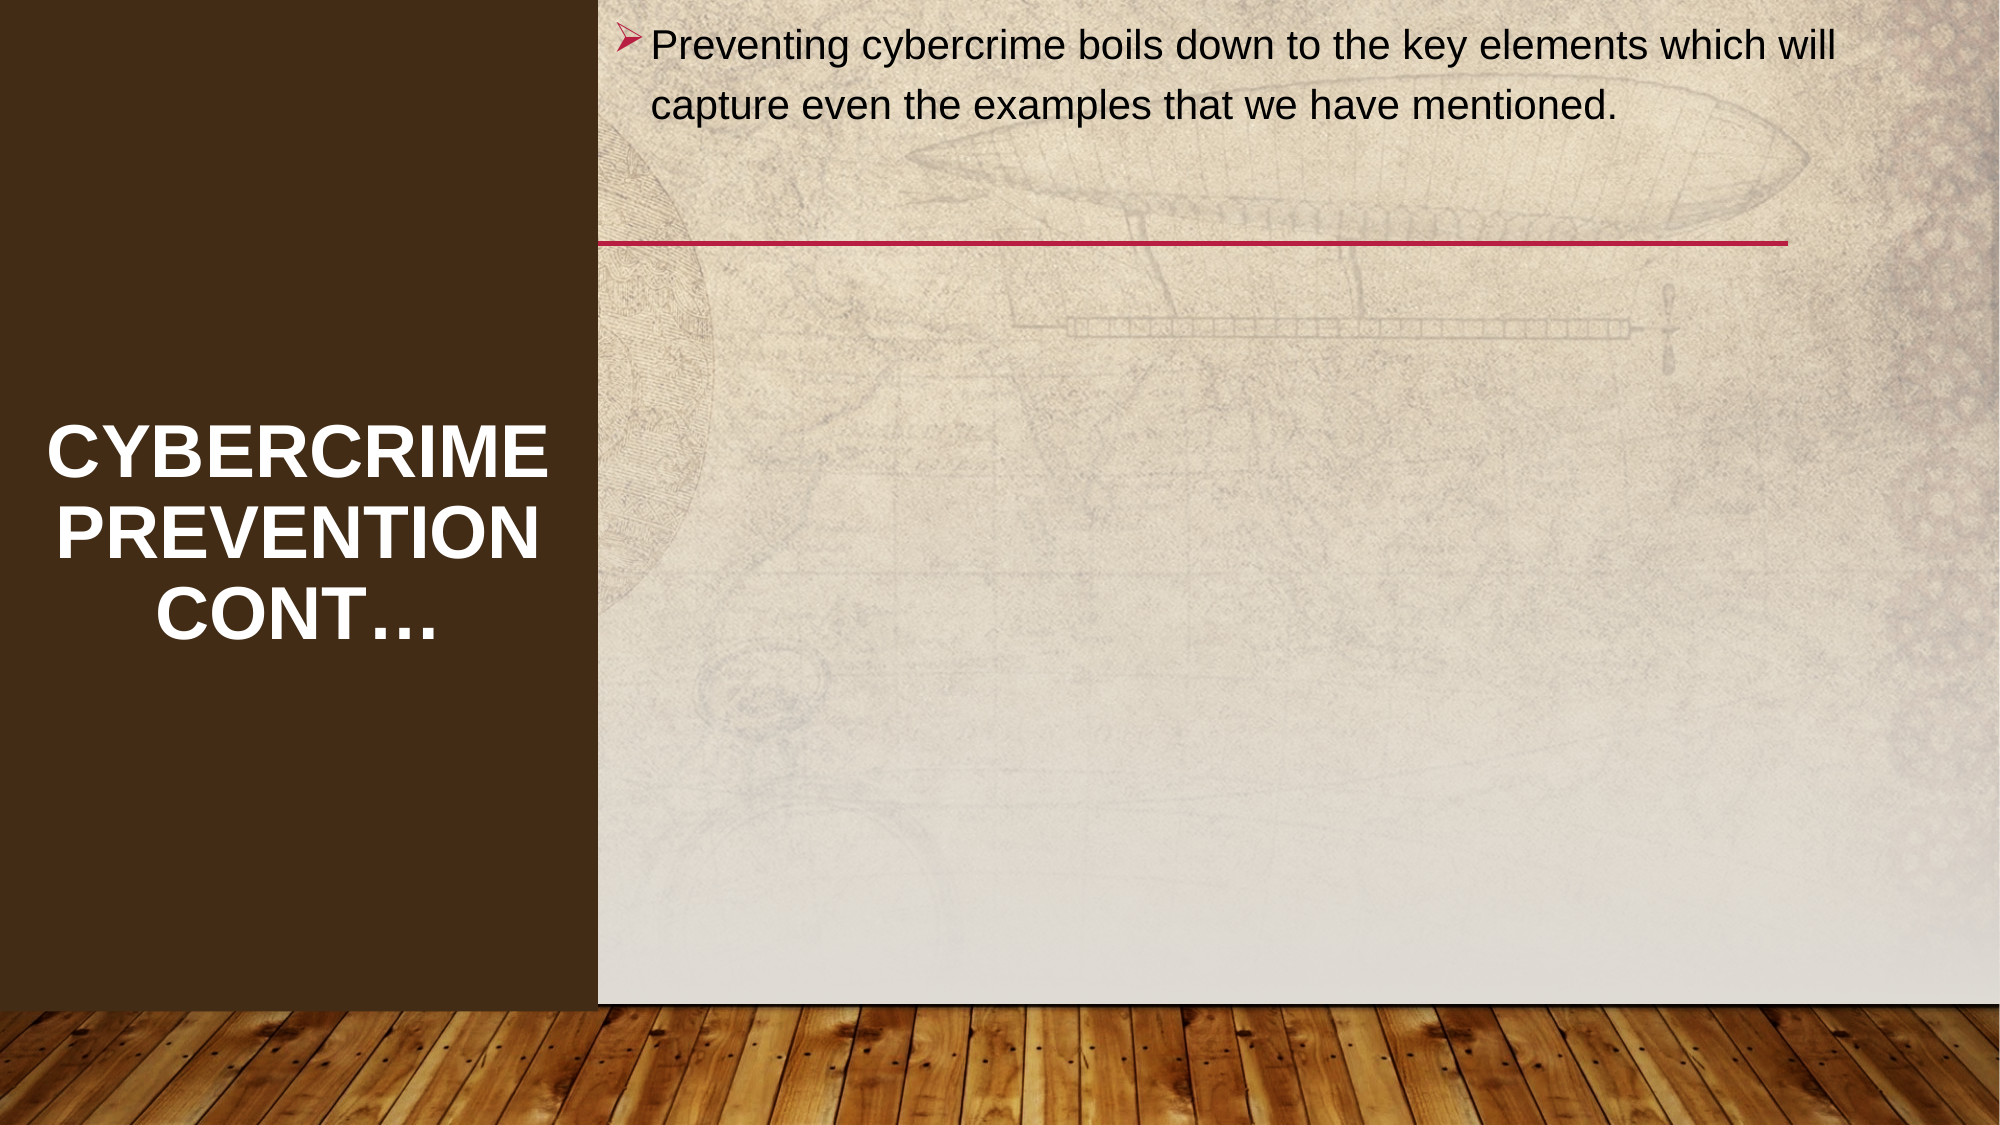

116
Preventing cybercrime boils down to the key elements which will capture even the examples that we have mentioned.
CYBERCRIME PREVENTION cont…